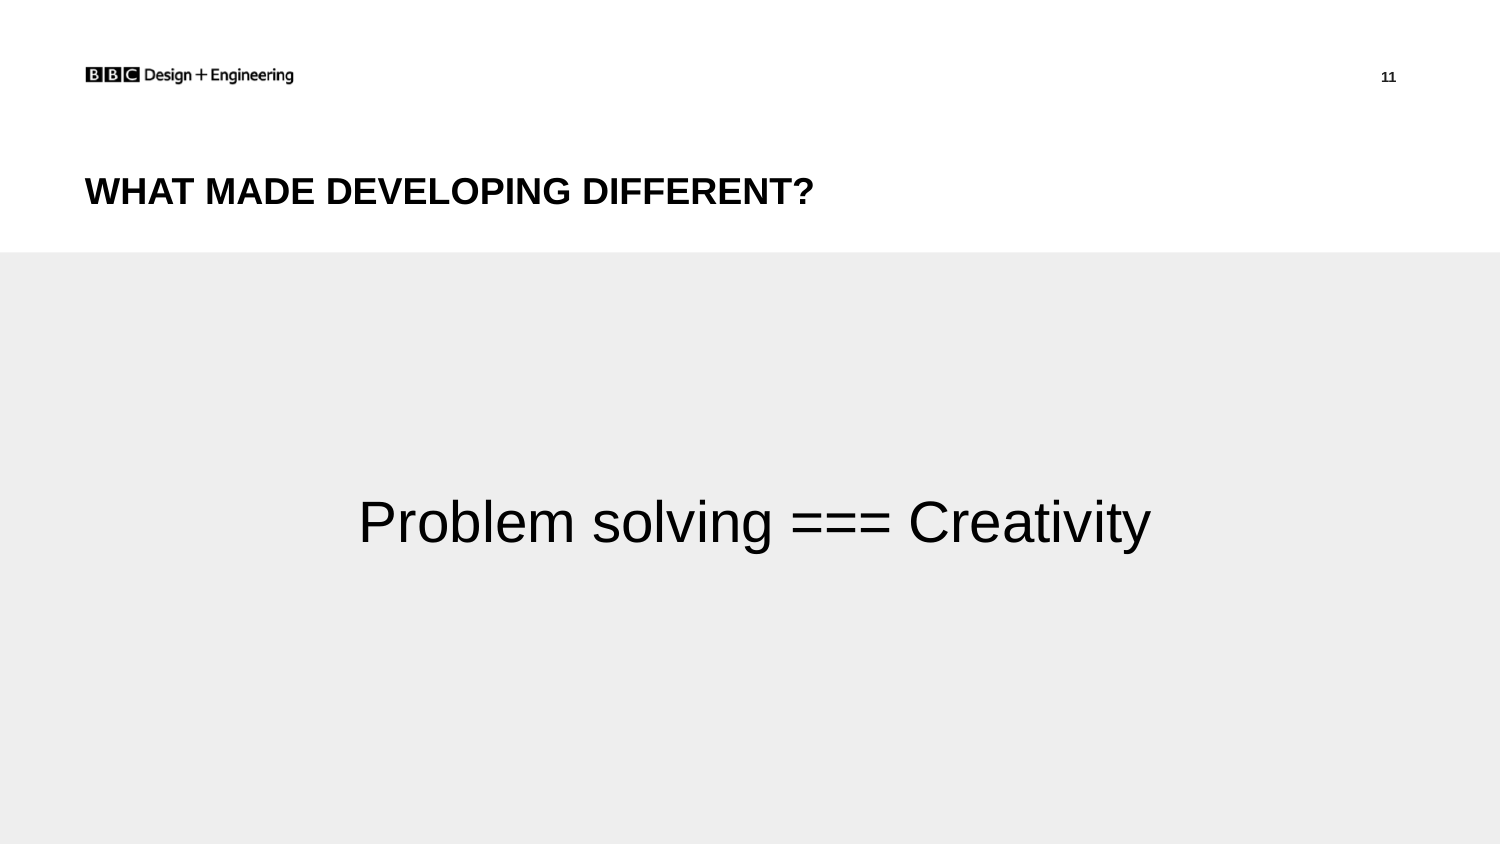

What made developing different?
Problem solving === Creativity